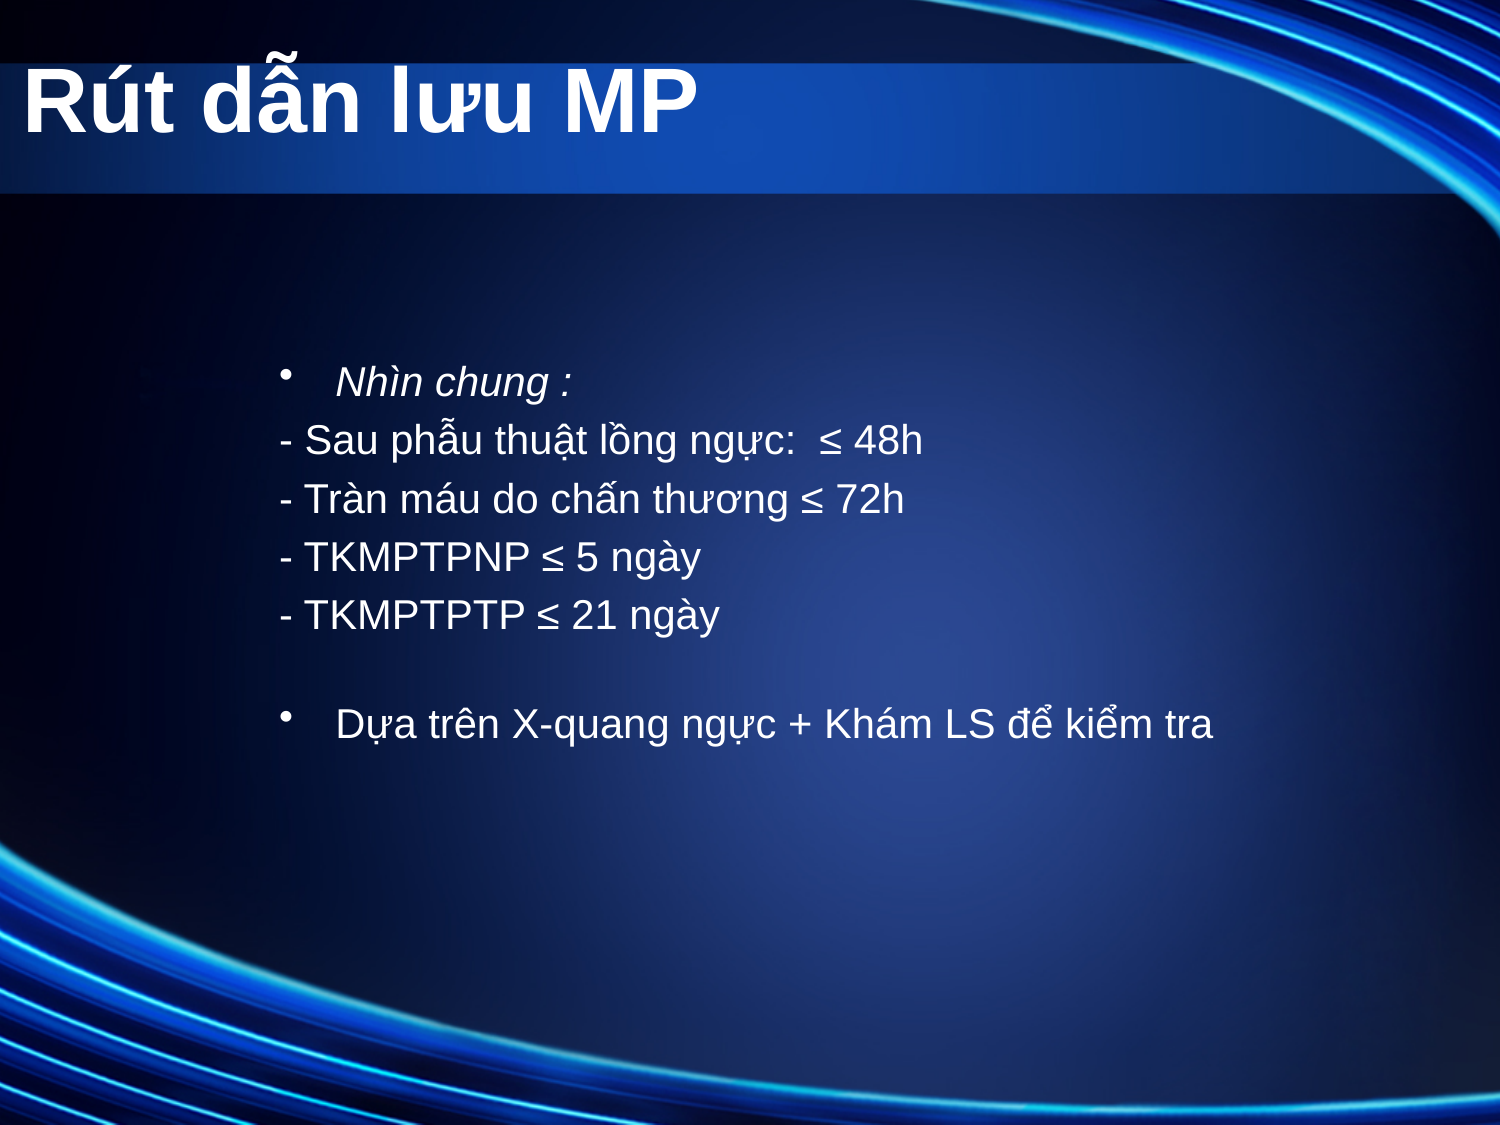

# Rút dẫn lưu MP
Nhìn chung :
- Sau phẫu thuật lồng ngực:  ≤ 48h
- Tràn máu do chấn thương ≤ 72h
- TKMPTPNP ≤ 5 ngày
- TKMPTPTP ≤ 21 ngày
Dựa trên X-quang ngực + Khám LS để kiểm tra